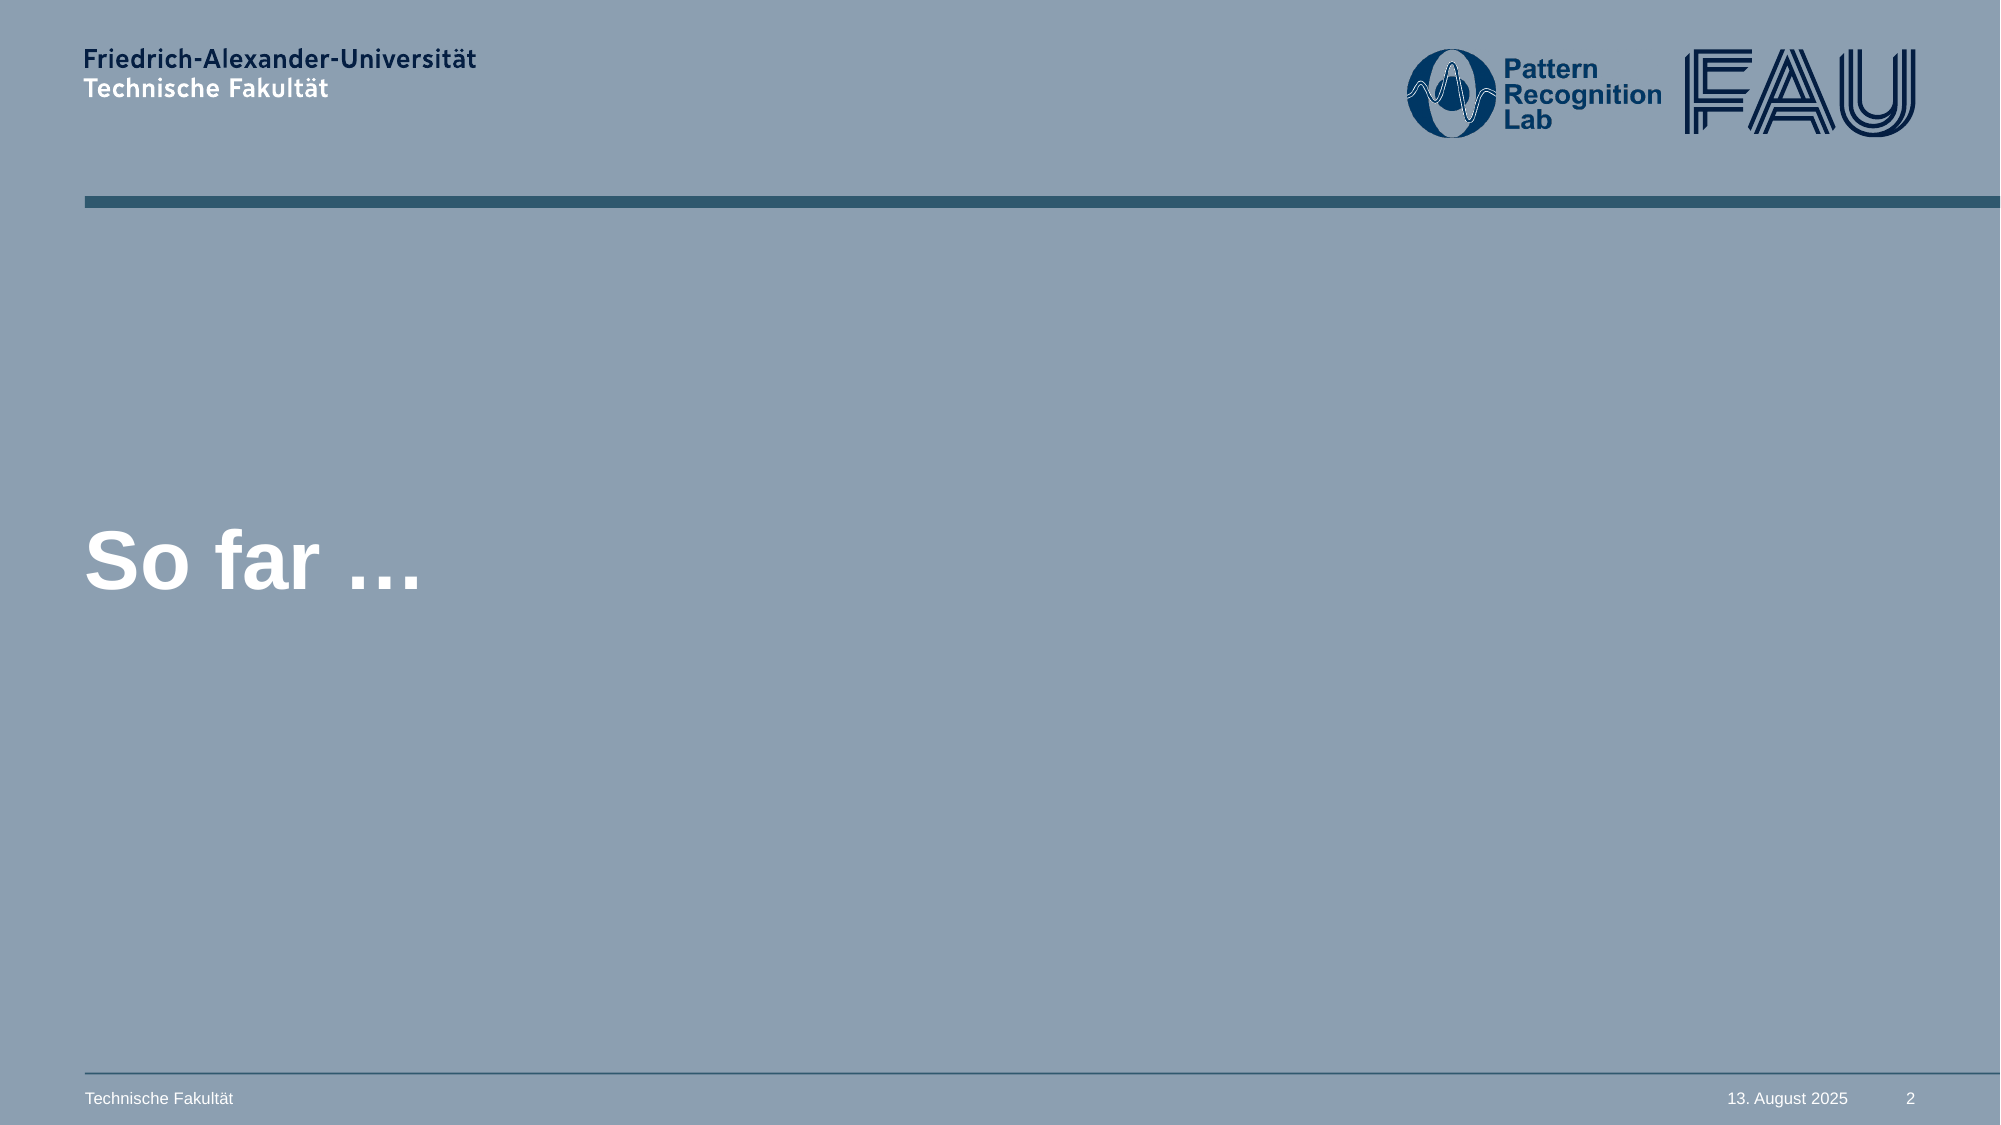

# So far …
Technische Fakultät
13. August 2025
2